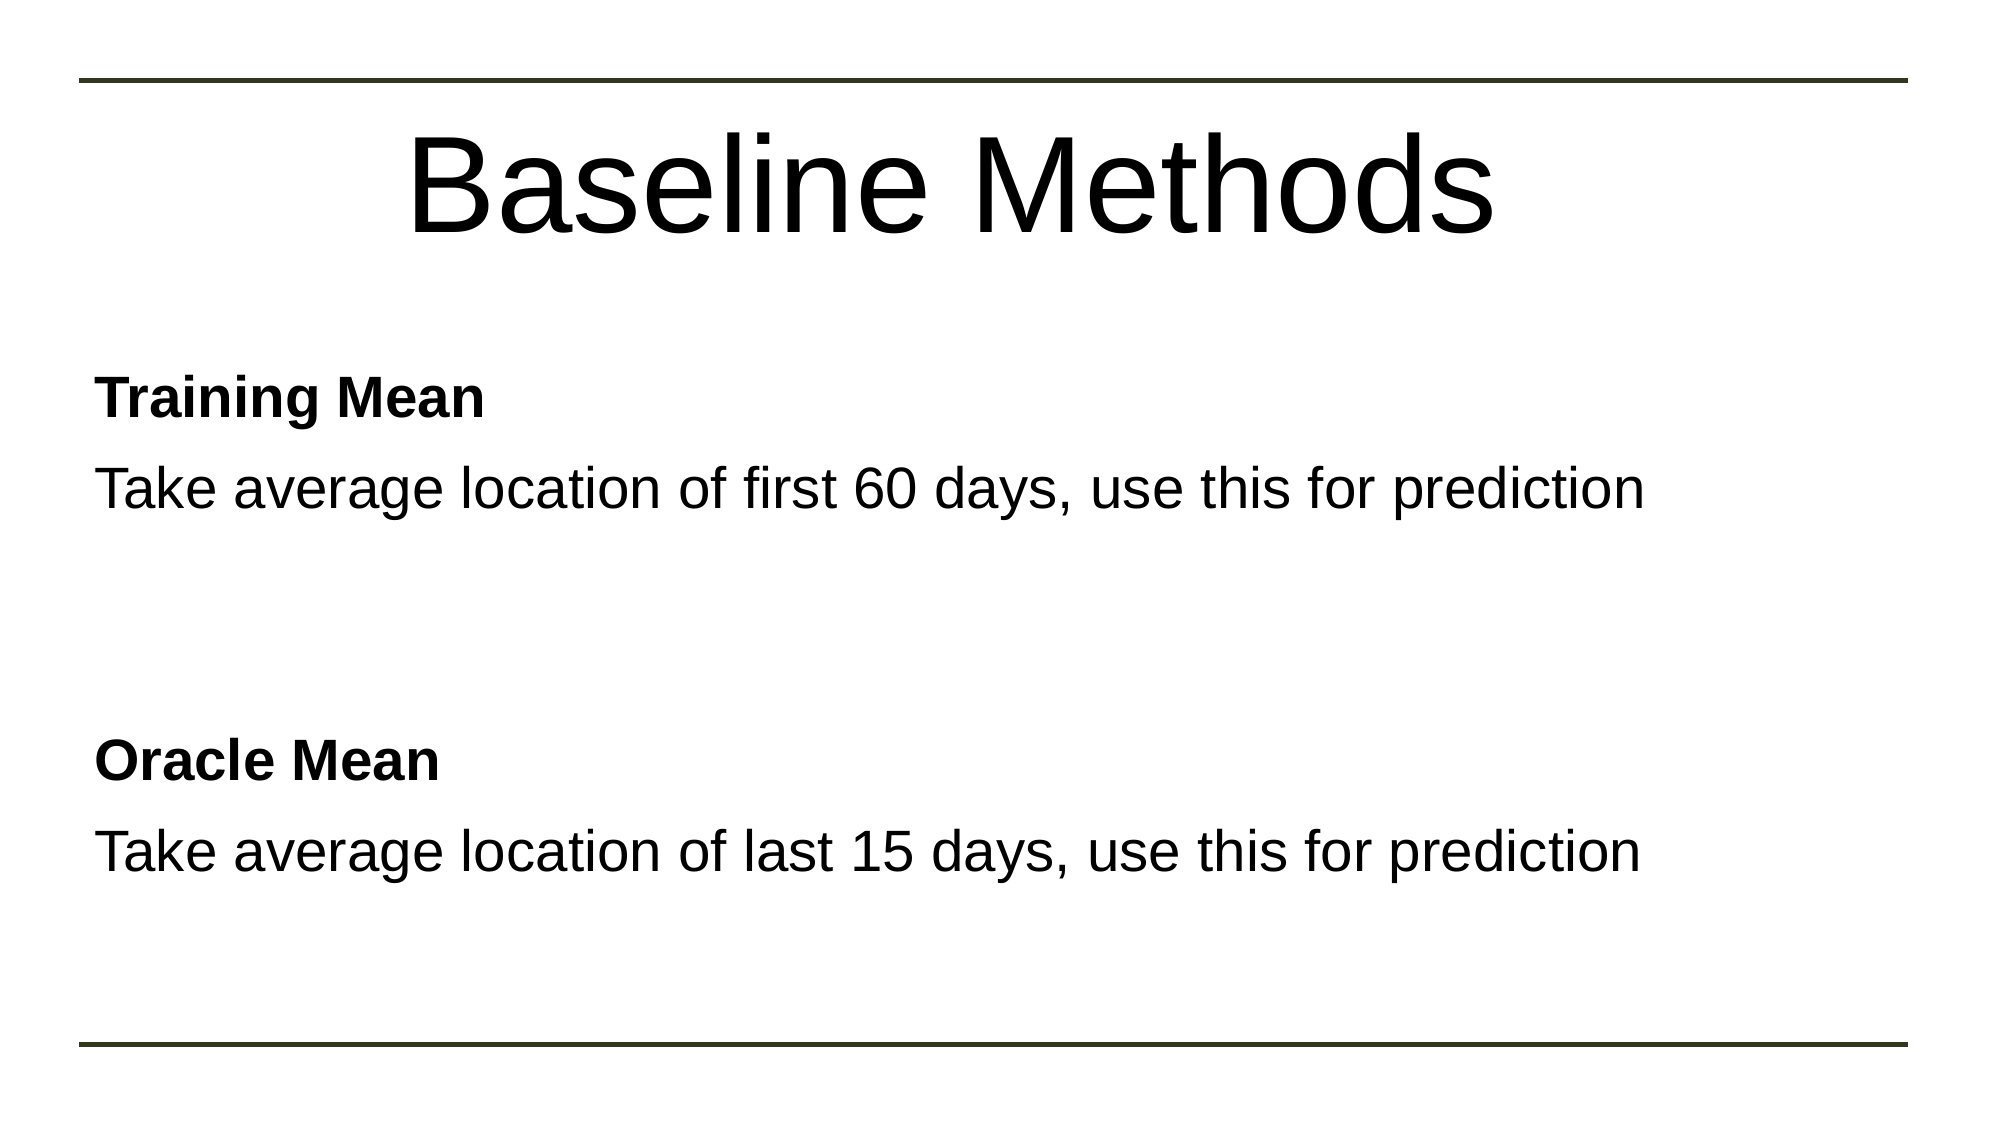

# Baseline Methods

Training Mean
Take average location of first 60 days, use this for prediction

Oracle Mean
Take average location of last 15 days, use this for prediction